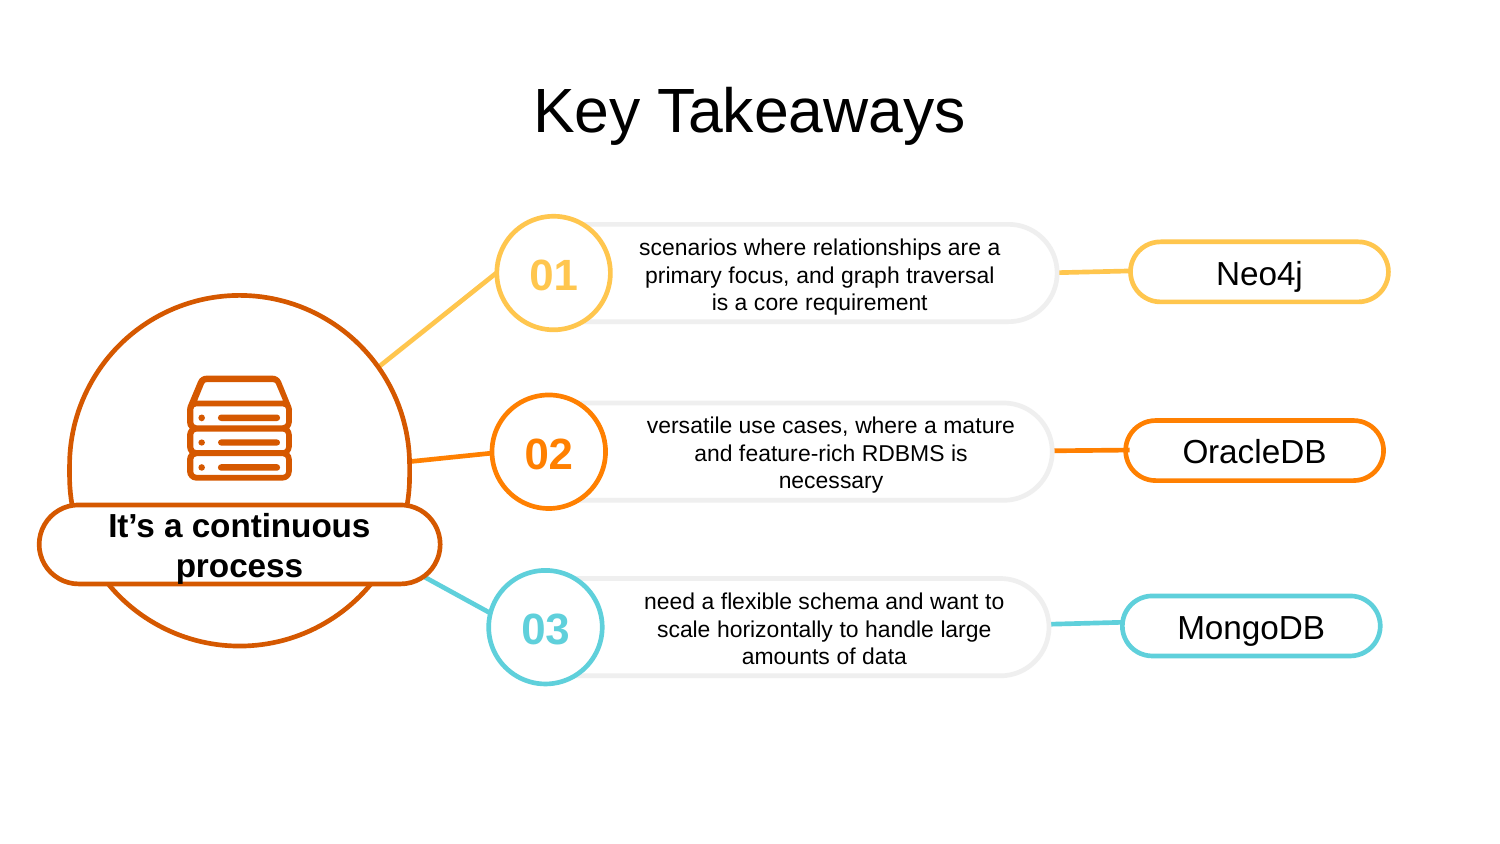

# Key Takeaways
01

scenarios where relationships are a primary focus, and graph traversal is a core requirement
Neo4j

02

versatile use cases, where a mature and feature-rich RDBMS is necessary
OracleDB
It’s a continuous process
03

need a flexible schema and want to scale horizontally to handle large amounts of data
MongoDB